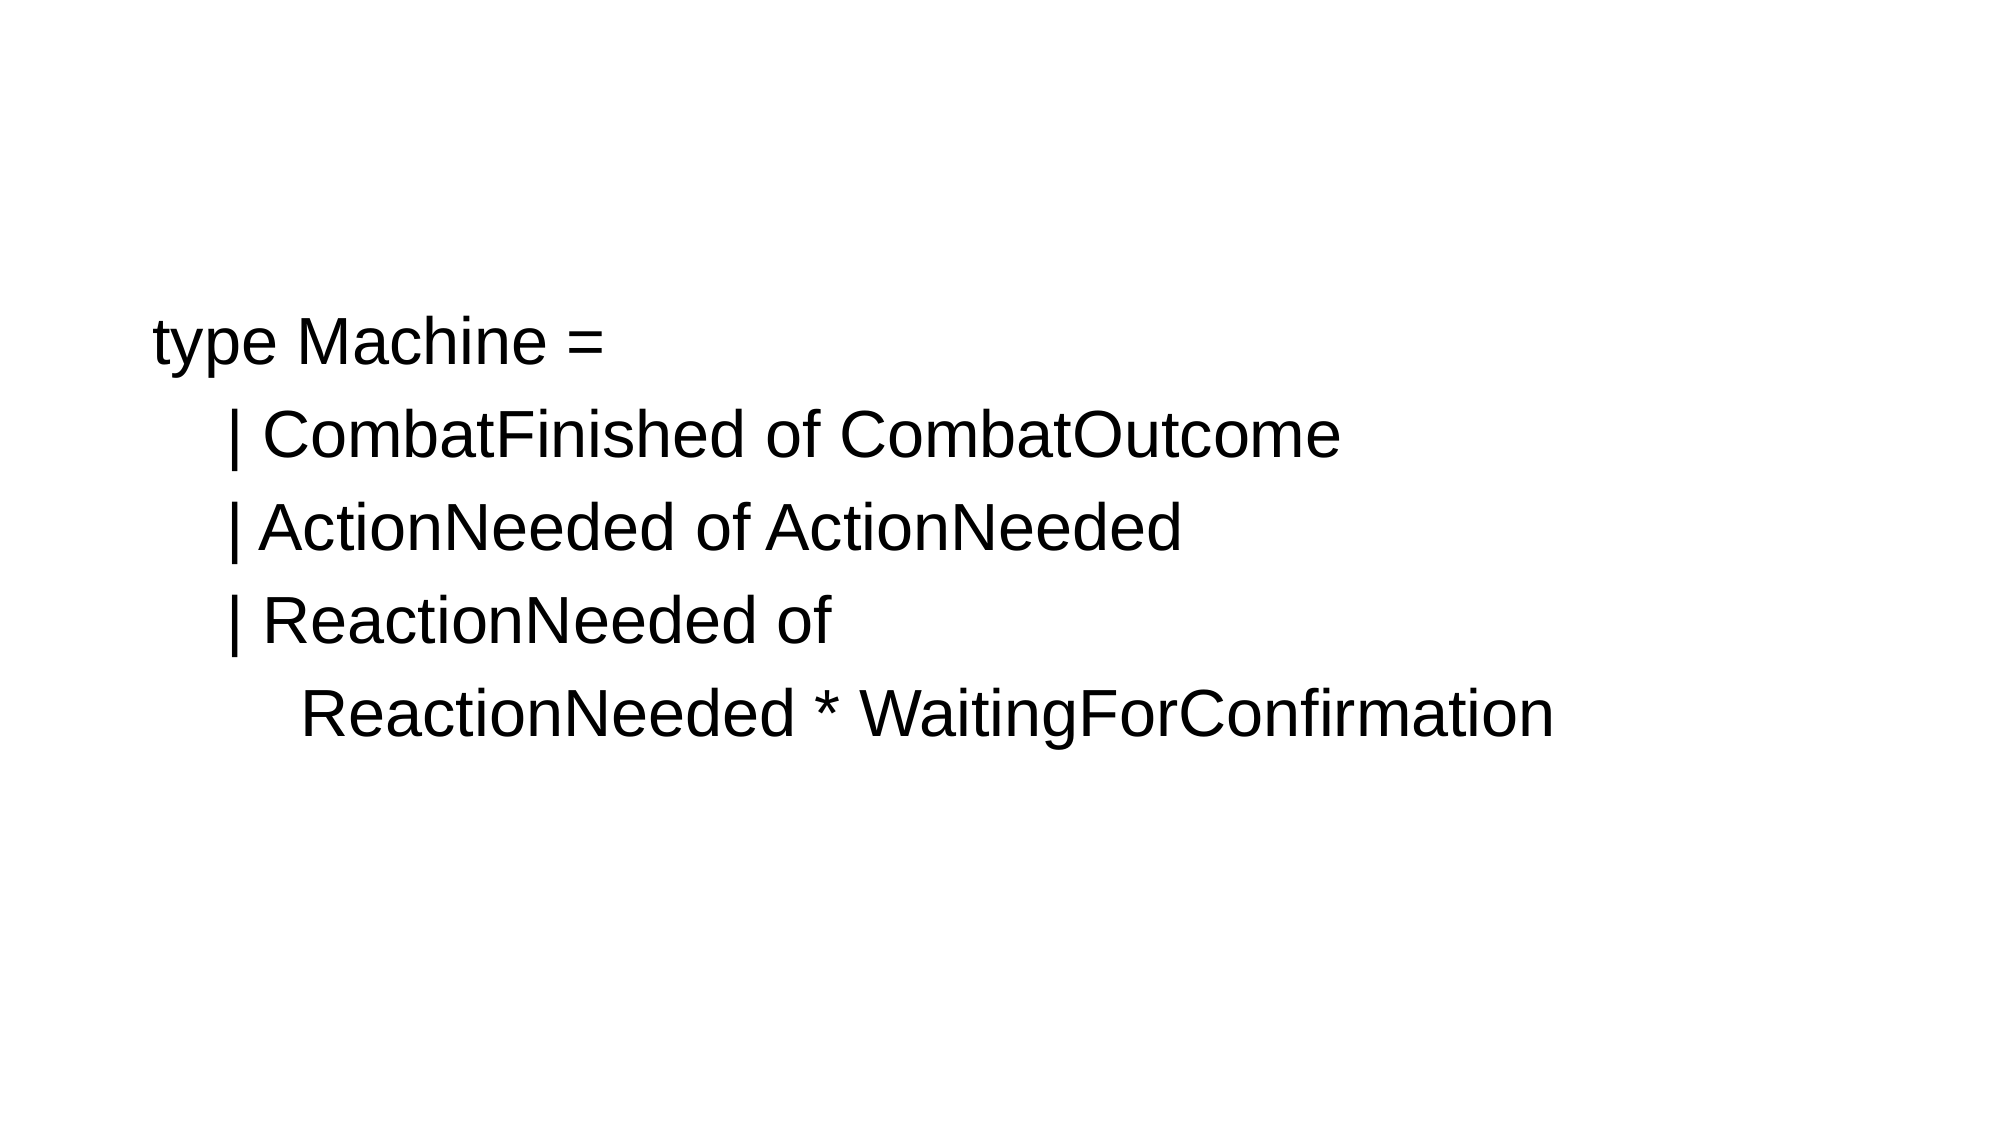

#
type Machine =
    | CombatFinished of CombatOutcome
    | ActionNeeded of ActionNeeded
    | ReactionNeeded of
        ReactionNeeded * WaitingForConfirmation